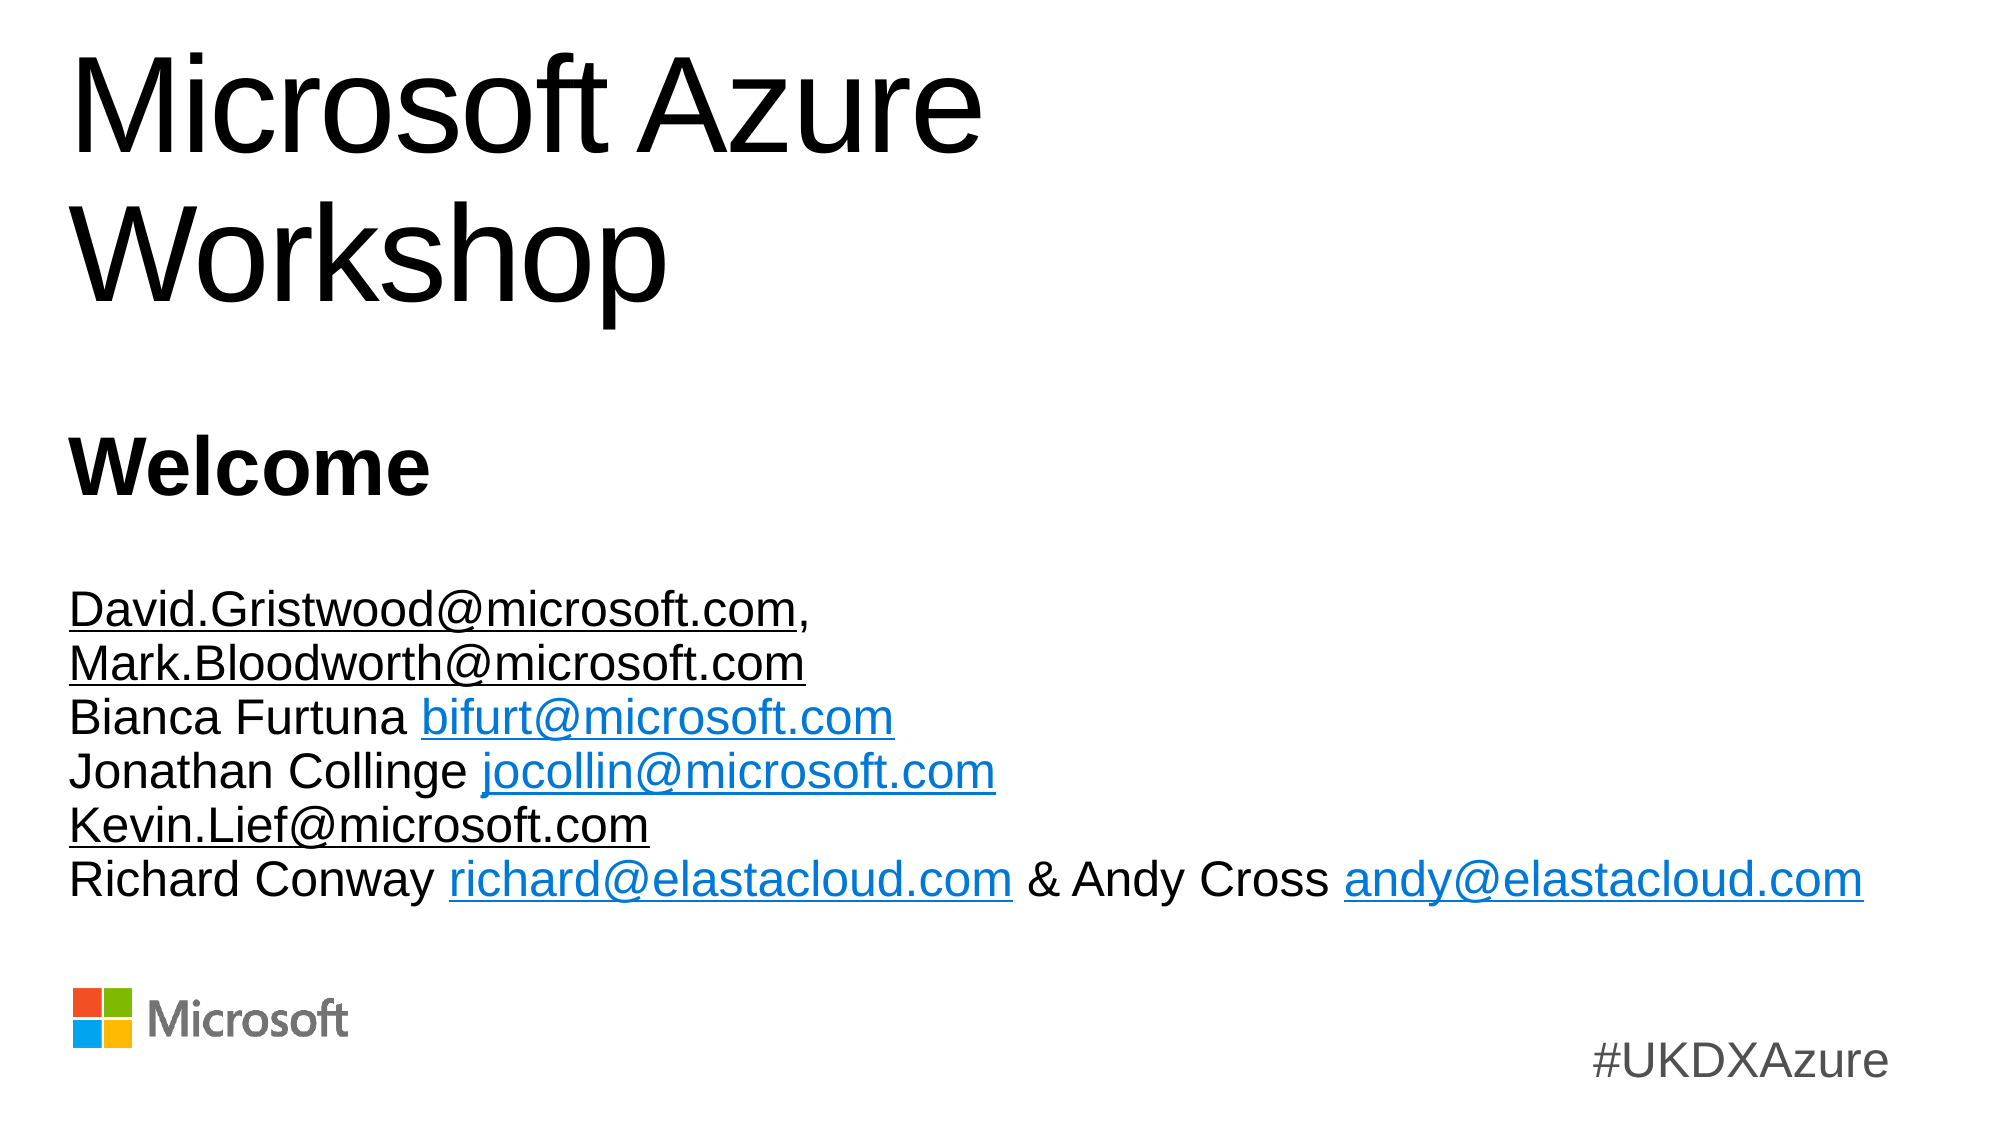

# Microsoft Azure Workshop
Welcome

David.Gristwood@microsoft.com,
Mark.Bloodworth@microsoft.com
Bianca Furtuna bifurt@microsoft.com
Jonathan Collinge jocollin@microsoft.com
Kevin.Lief@microsoft.com
Richard Conway richard@elastacloud.com & Andy Cross andy@elastacloud.com
#UKDXAzure